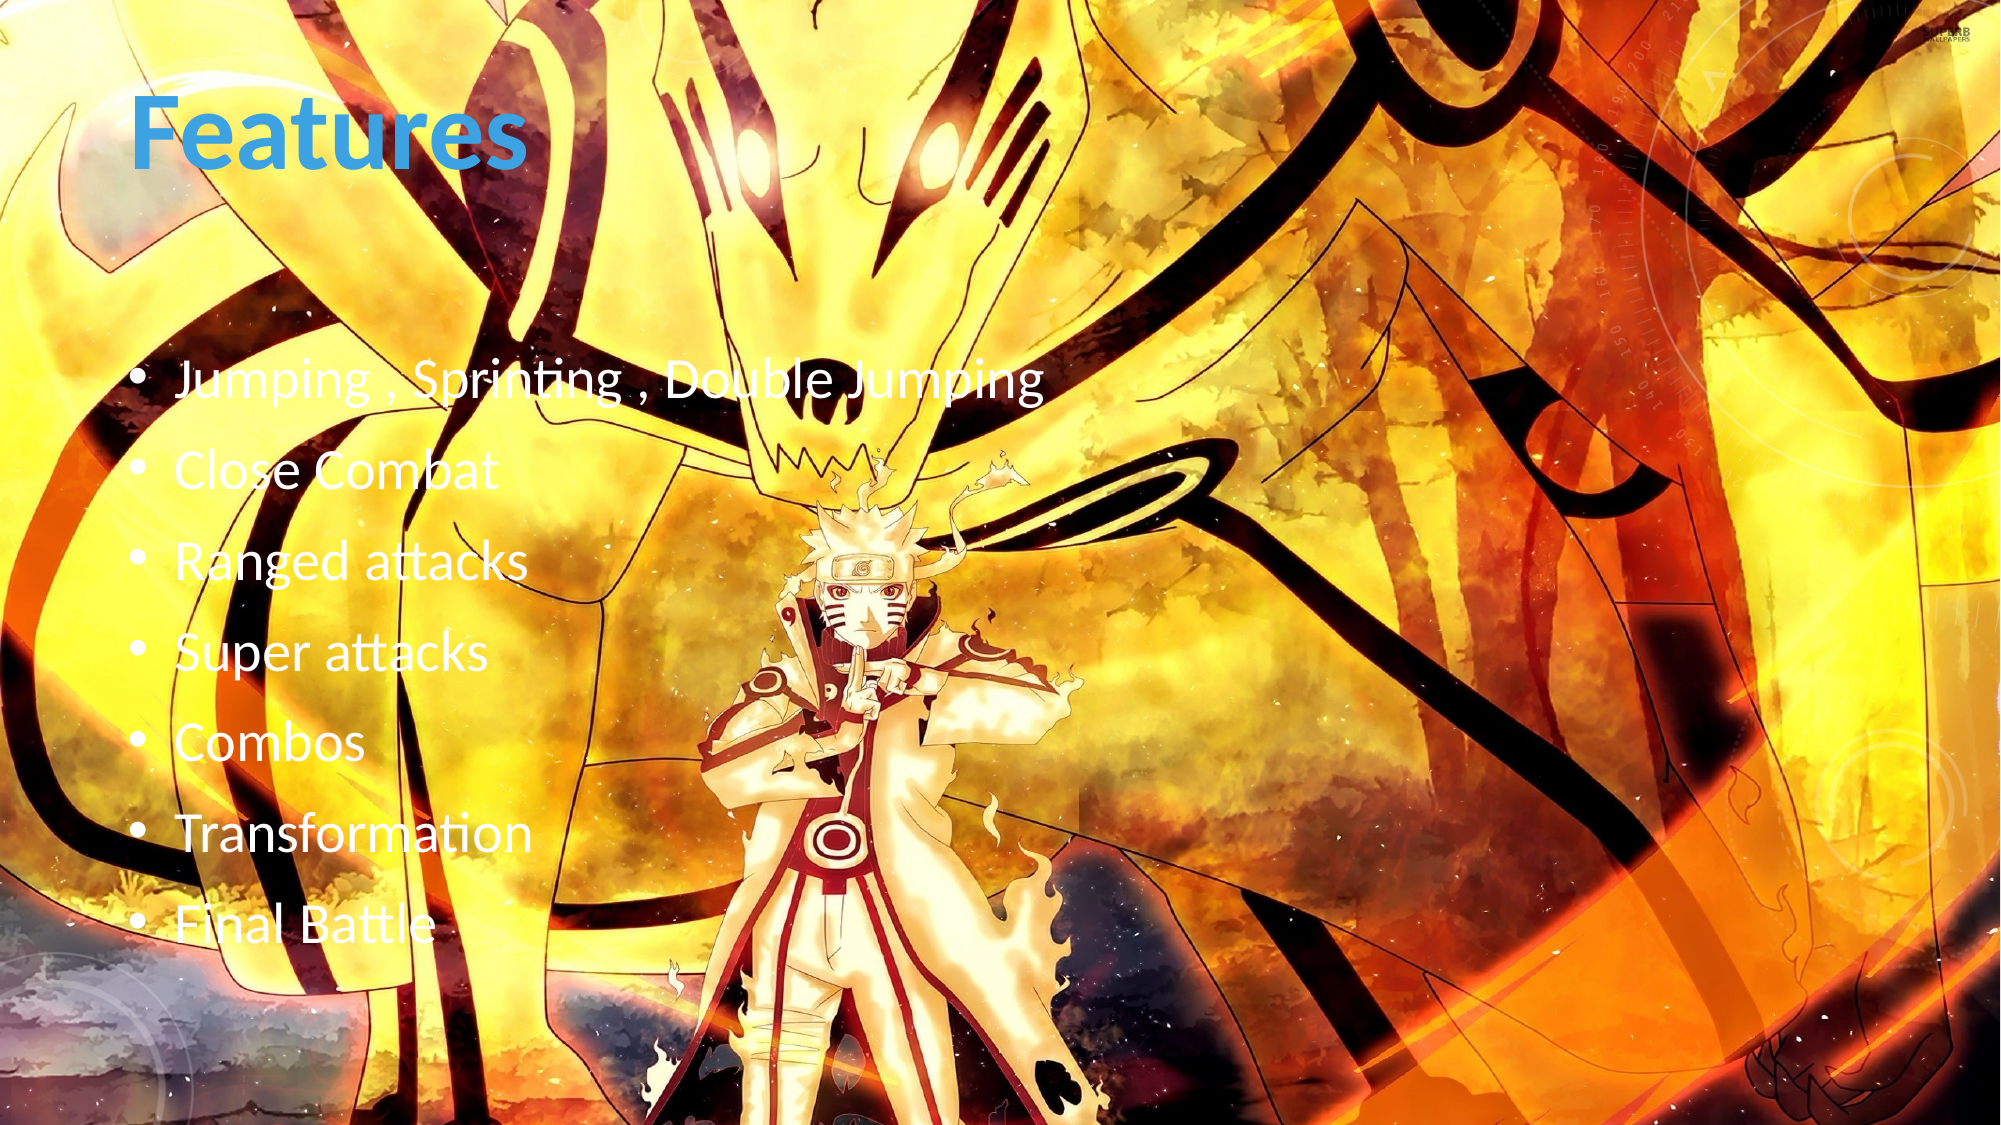

Features
Jumping , Sprinting , Double Jumping
Close Combat
Ranged attacks
Super attacks
Combos
Transformation
Final Battle